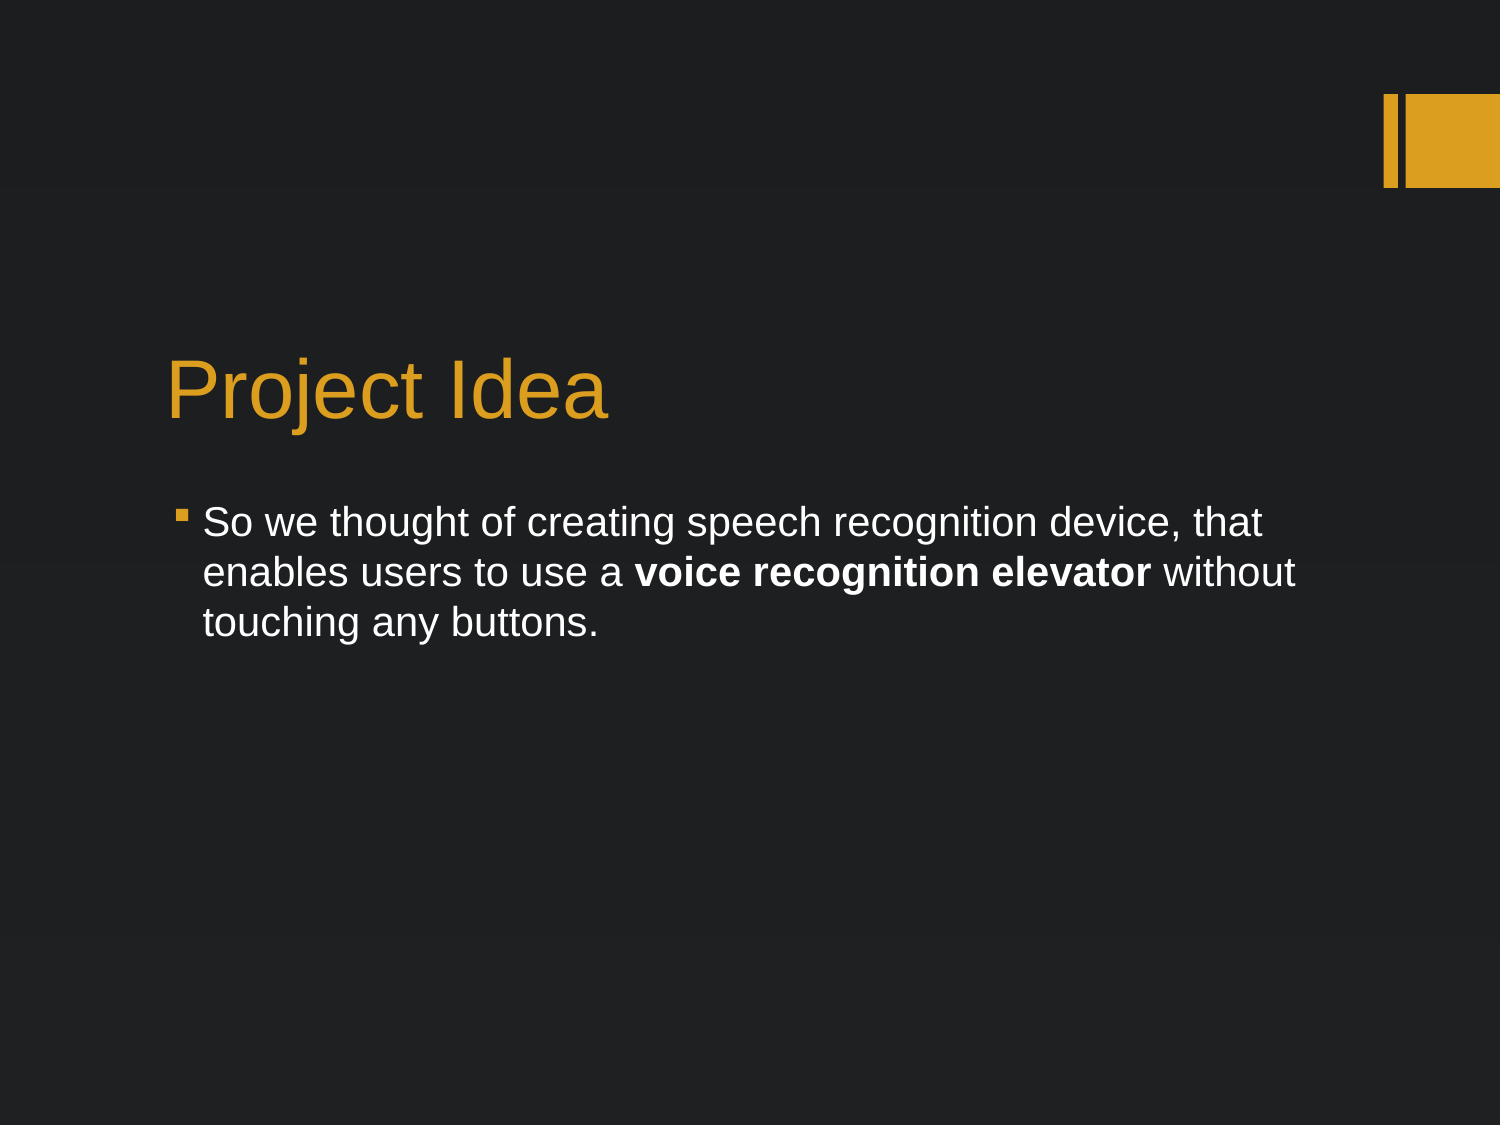

# Project Idea
So we thought of creating speech recognition device, that enables users to use a voice recognition elevator without touching any buttons.